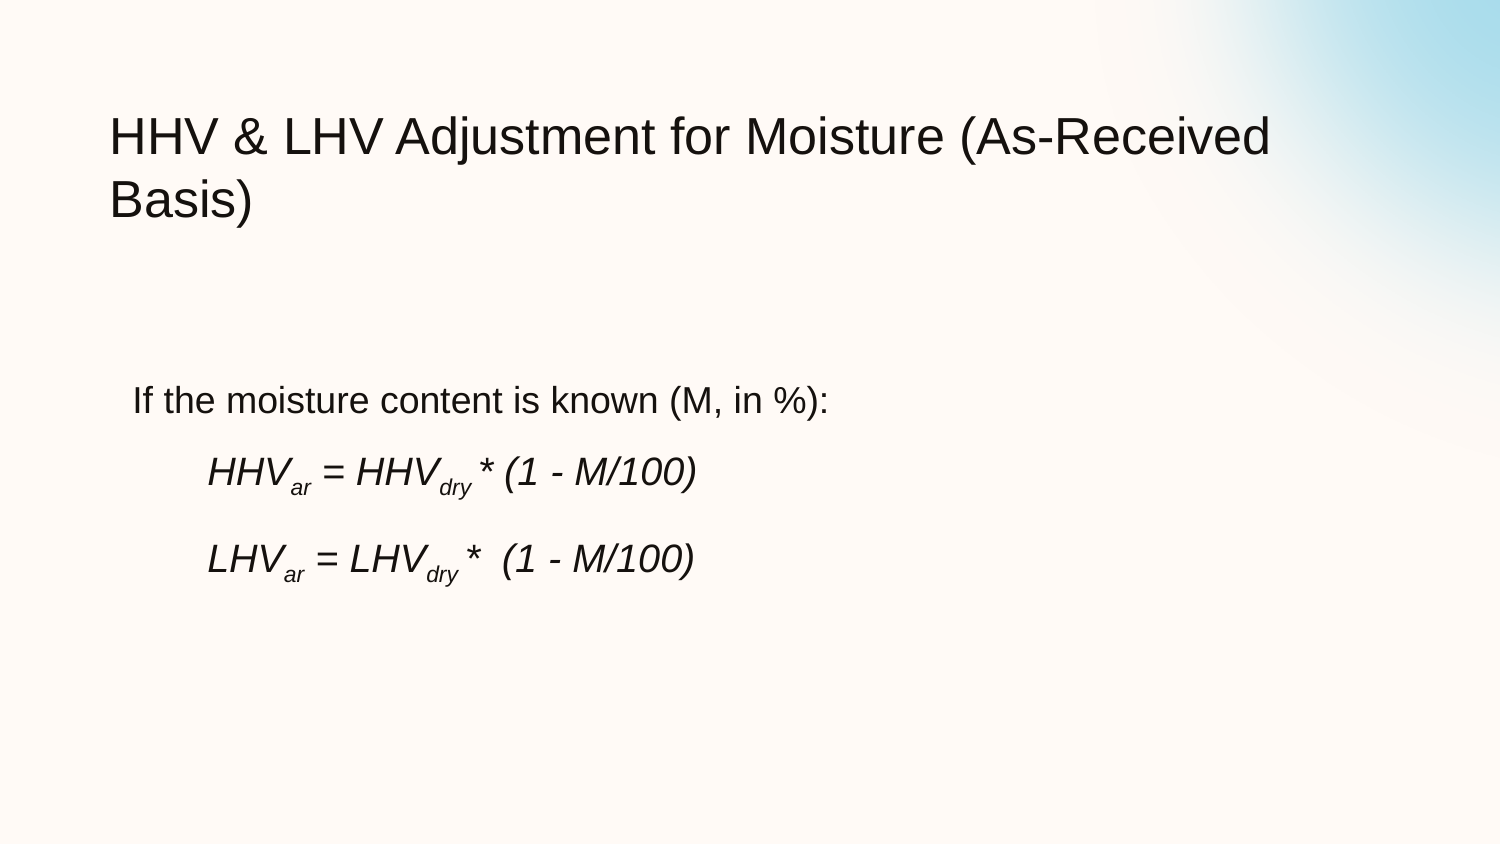

# HHV & LHV Adjustment for Moisture (As-Received Basis)

If the moisture content is known (M, in %):
HHVar = HHVdry * (1 - M/100)
LHVar = LHVdry *  (1 - M/100)